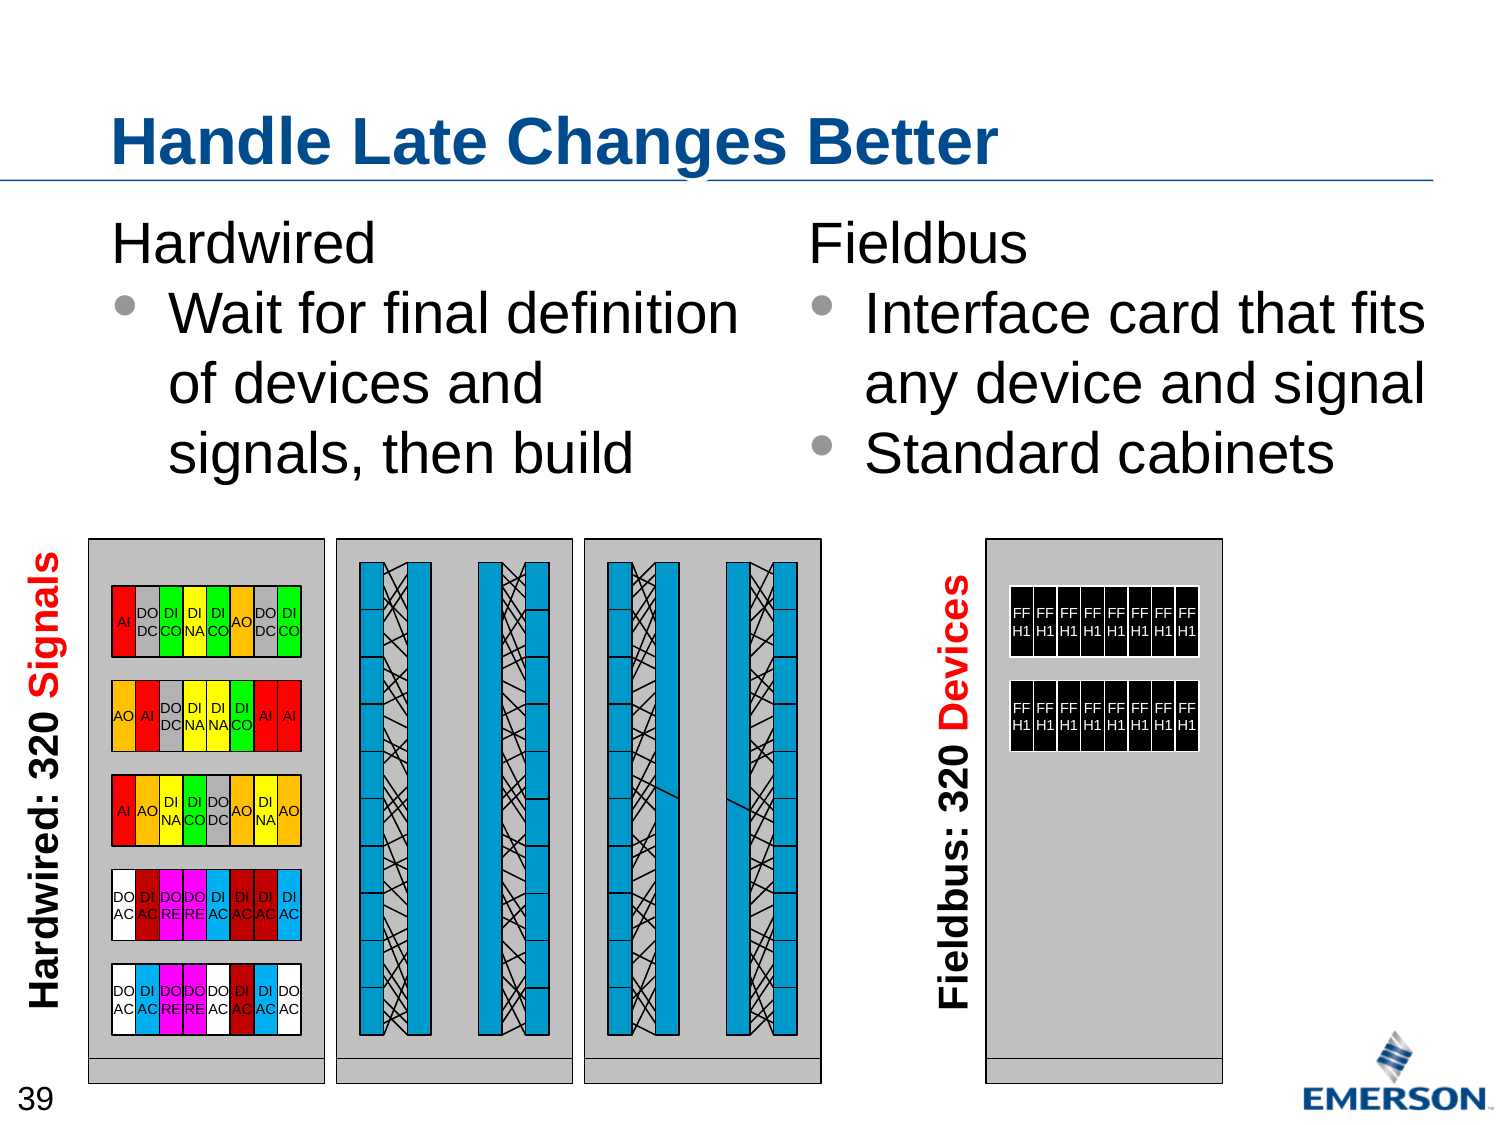

# Handle Late Changes Better
Hardwired
Wait for final definition of devices and signals, then build
Fieldbus
Interface card that fits any device and signal
Standard cabinets

AI
DODC
DI
CO
DI
NA
DI
CO
AO
DODC
DI
CO
FF
H1
FF
H1
FF
H1
FF
H1
FF
H1
FF
H1
FF
H1
FF
H1
AO
AI
DODC
DI
NA
DI
NA
DI
CO
AI
AI
FF
H1
FF
H1
FF
H1
FF
H1
FF
H1
FF
H1
FF
H1
FF
H1
Hardwired: 320 Signals
Fieldbus: 320 Devices
AI
AO
DI
NA
DI
CO
DODC
AO
DI
NA
AO
DO
AC
DI
AC
DO
RE
DO
RE
DI
AC
DI
AC
DI
AC
DI
AC
DO
AC
DI
AC
DO
RE
DO
RE
DO
AC
DI
AC
DI
AC
DO
AC